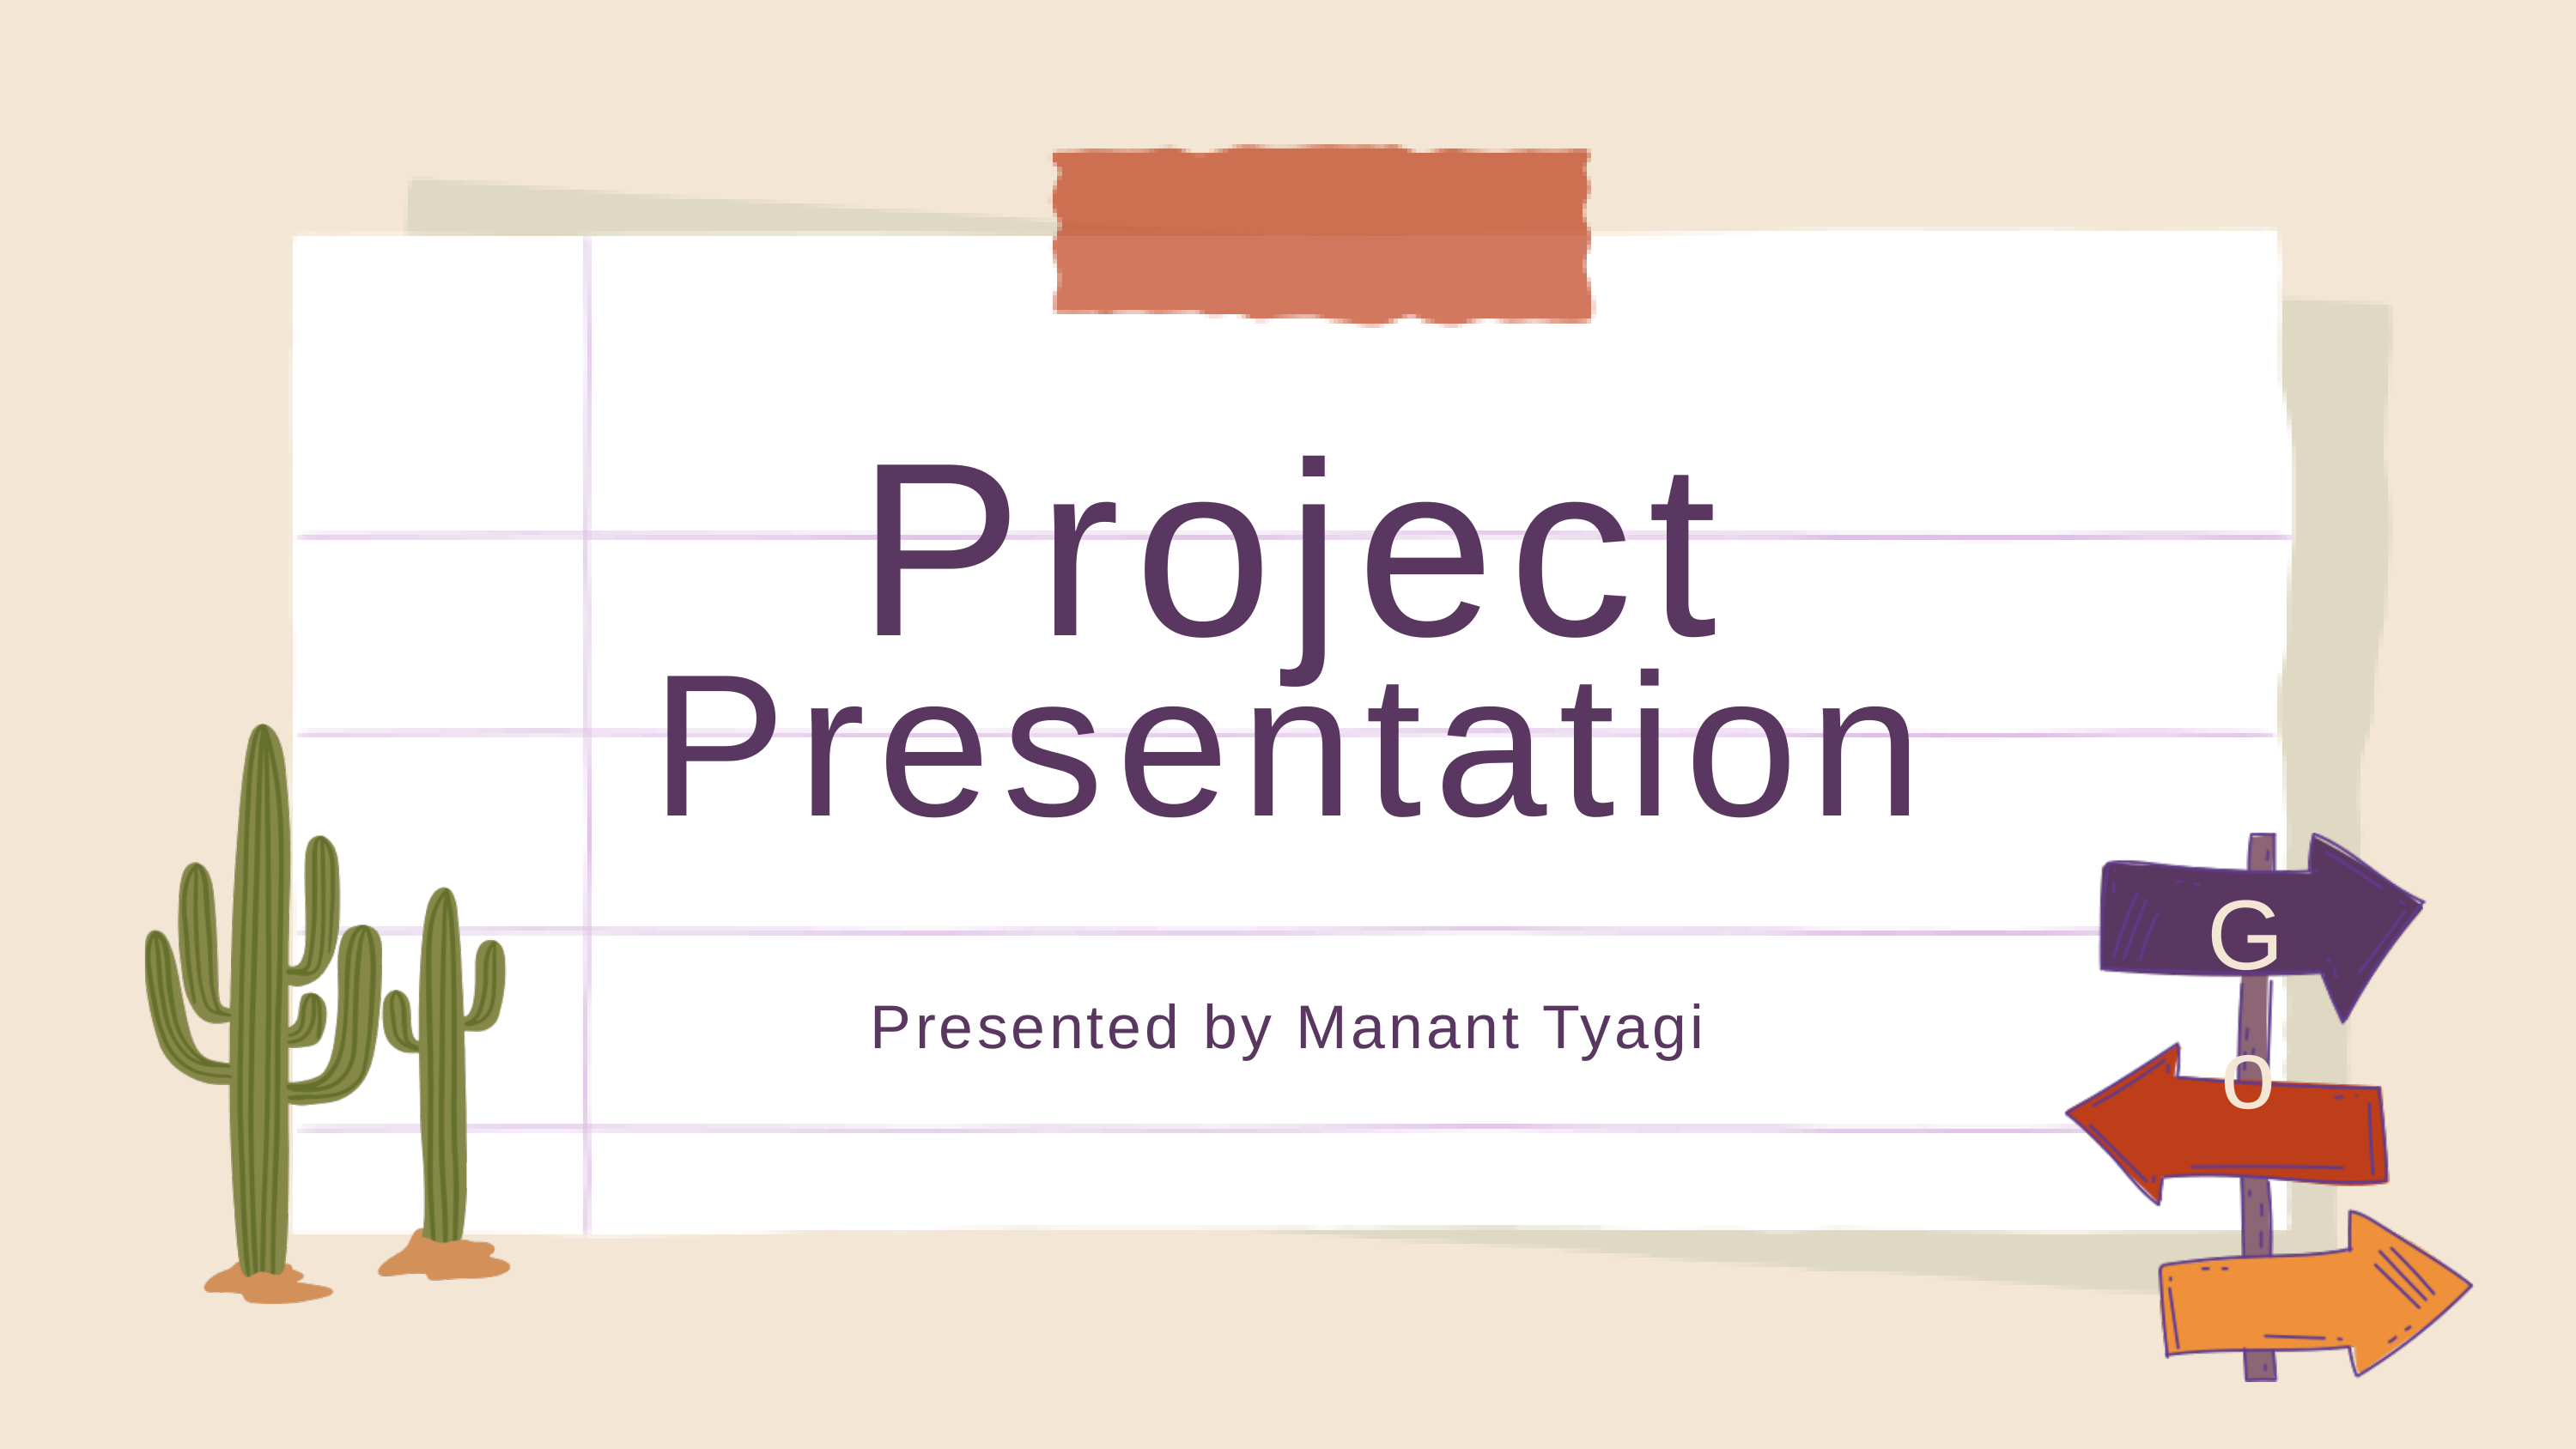

Project
Presentation

Go
Presented by Manant Tyagi